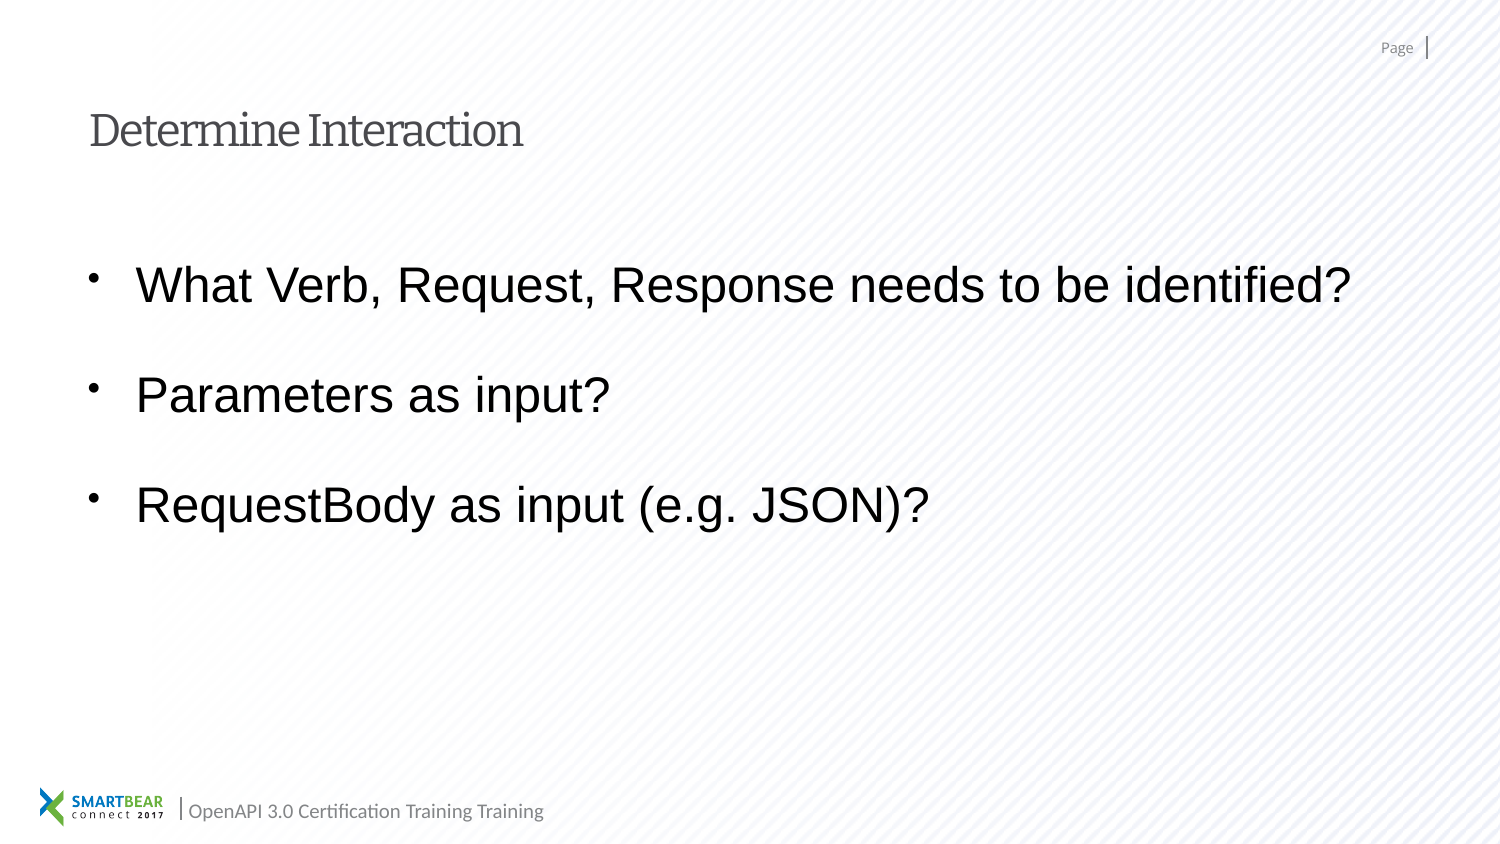

# Determine Interaction

What Verb, Request, Response needs to be identified?
Parameters as input?
RequestBody as input (e.g. JSON)?
OpenAPI 3.0 Certification Training Training